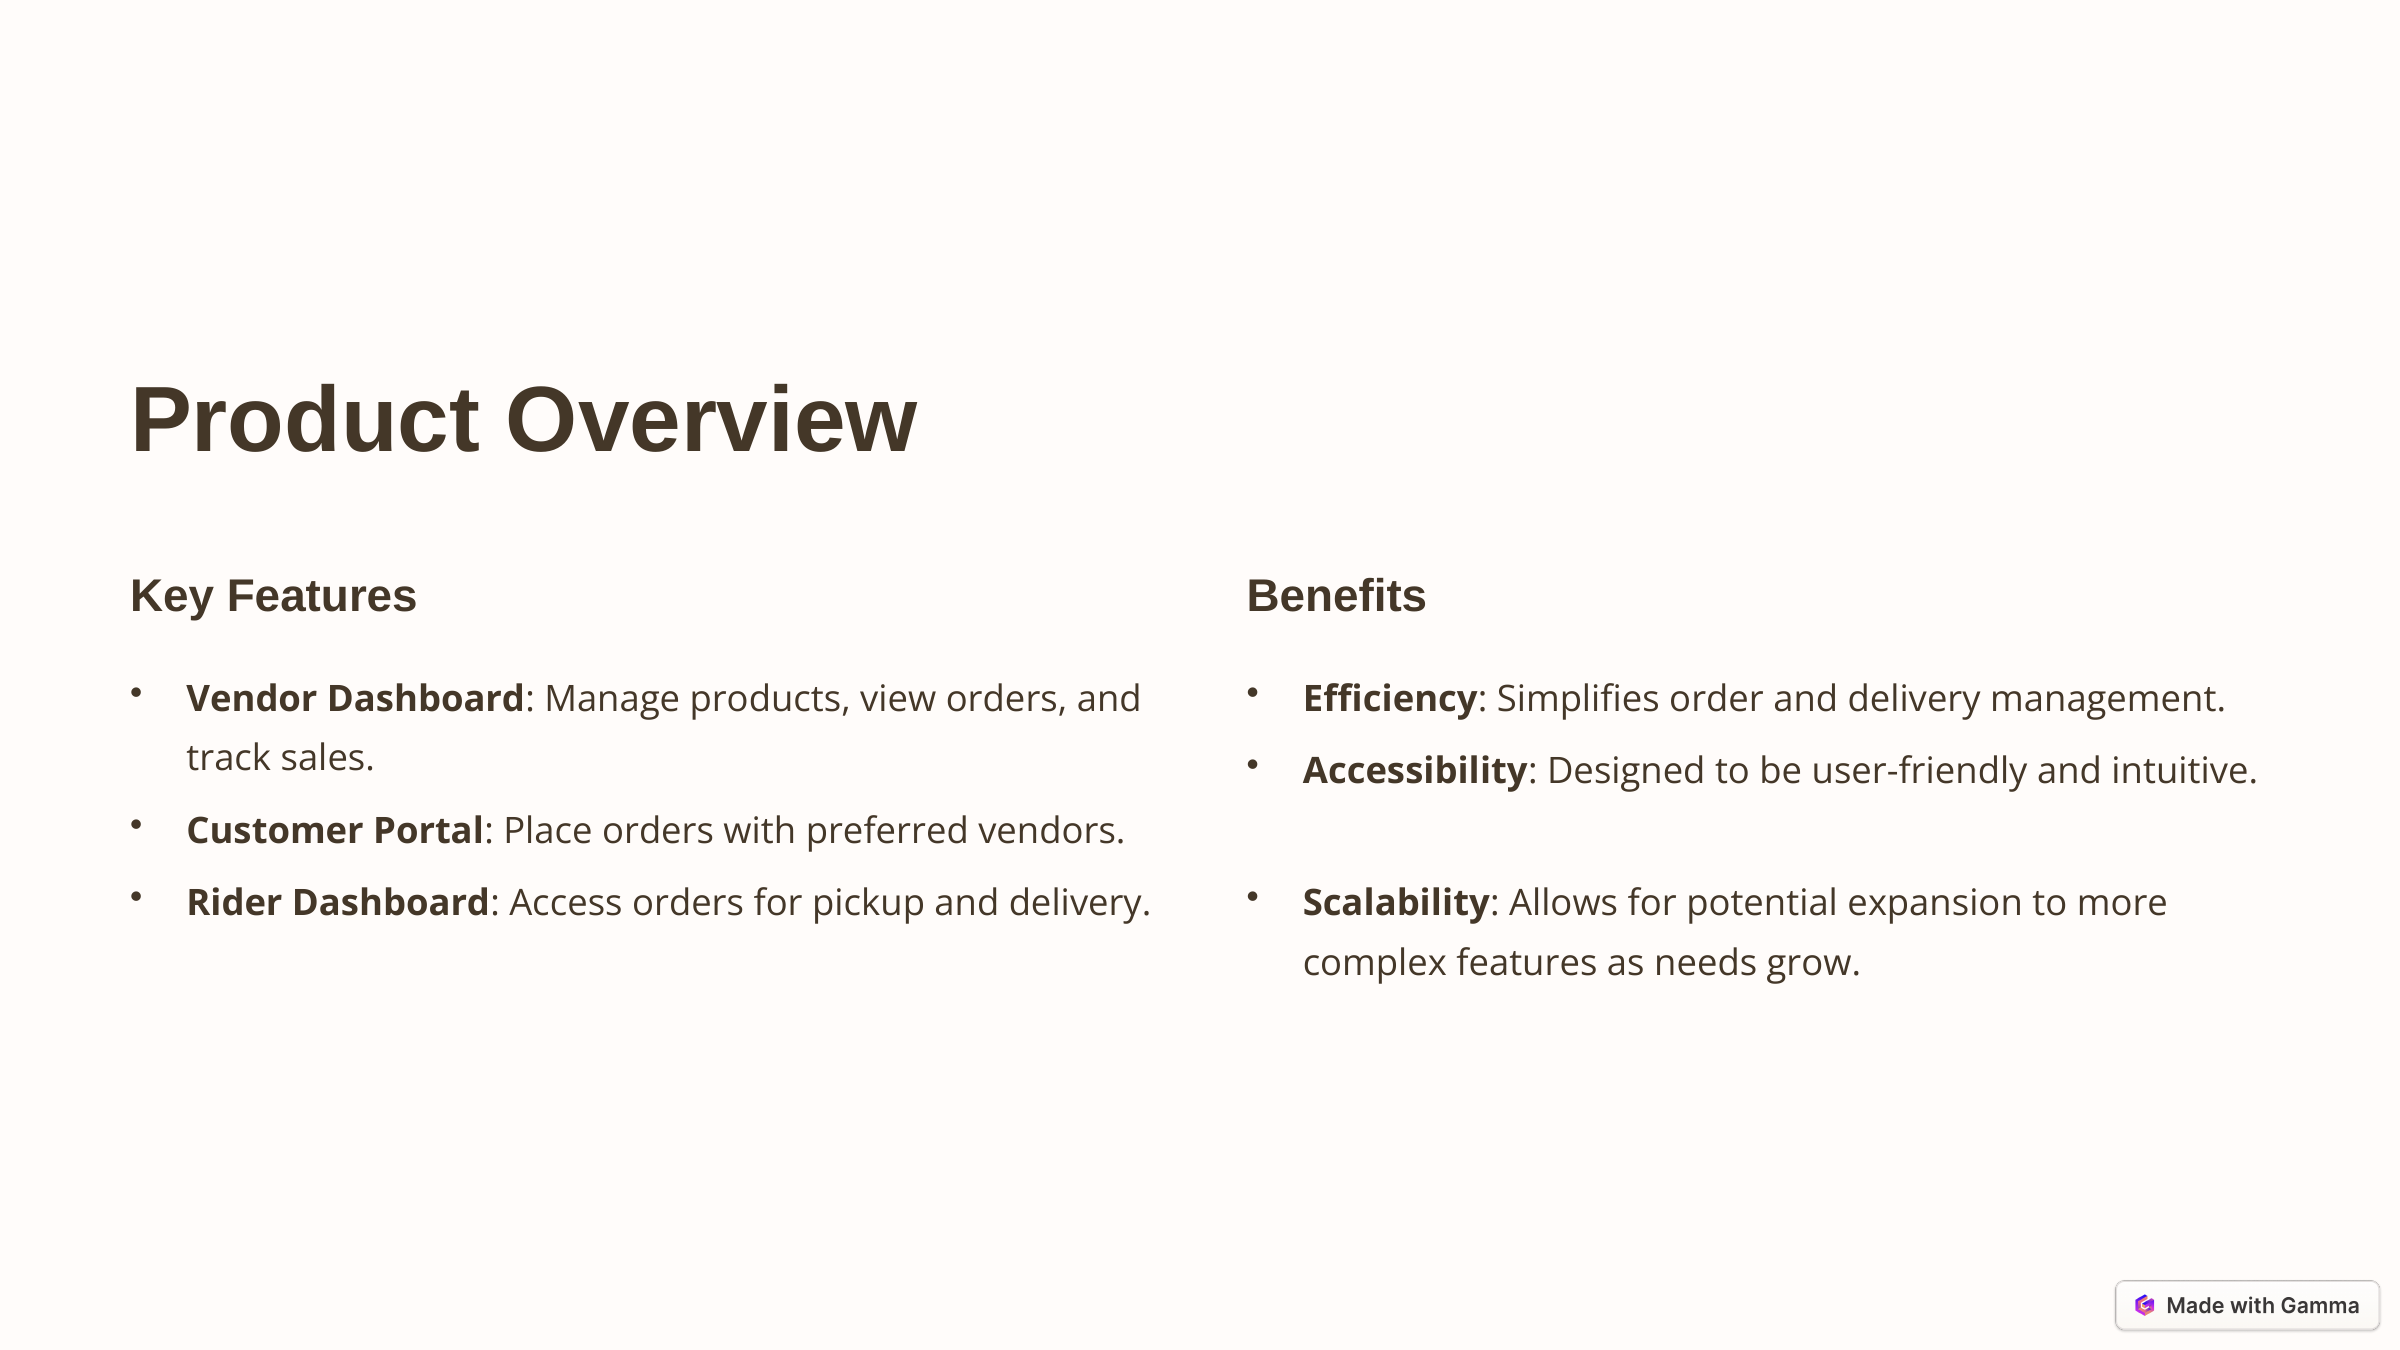

Product Overview
Key Features
Benefits
Vendor Dashboard: Manage products, view orders, and track sales.
Efficiency: Simplifies order and delivery management.
Accessibility: Designed to be user-friendly and intuitive.
Customer Portal: Place orders with preferred vendors.
Rider Dashboard: Access orders for pickup and delivery.
Scalability: Allows for potential expansion to more complex features as needs grow.